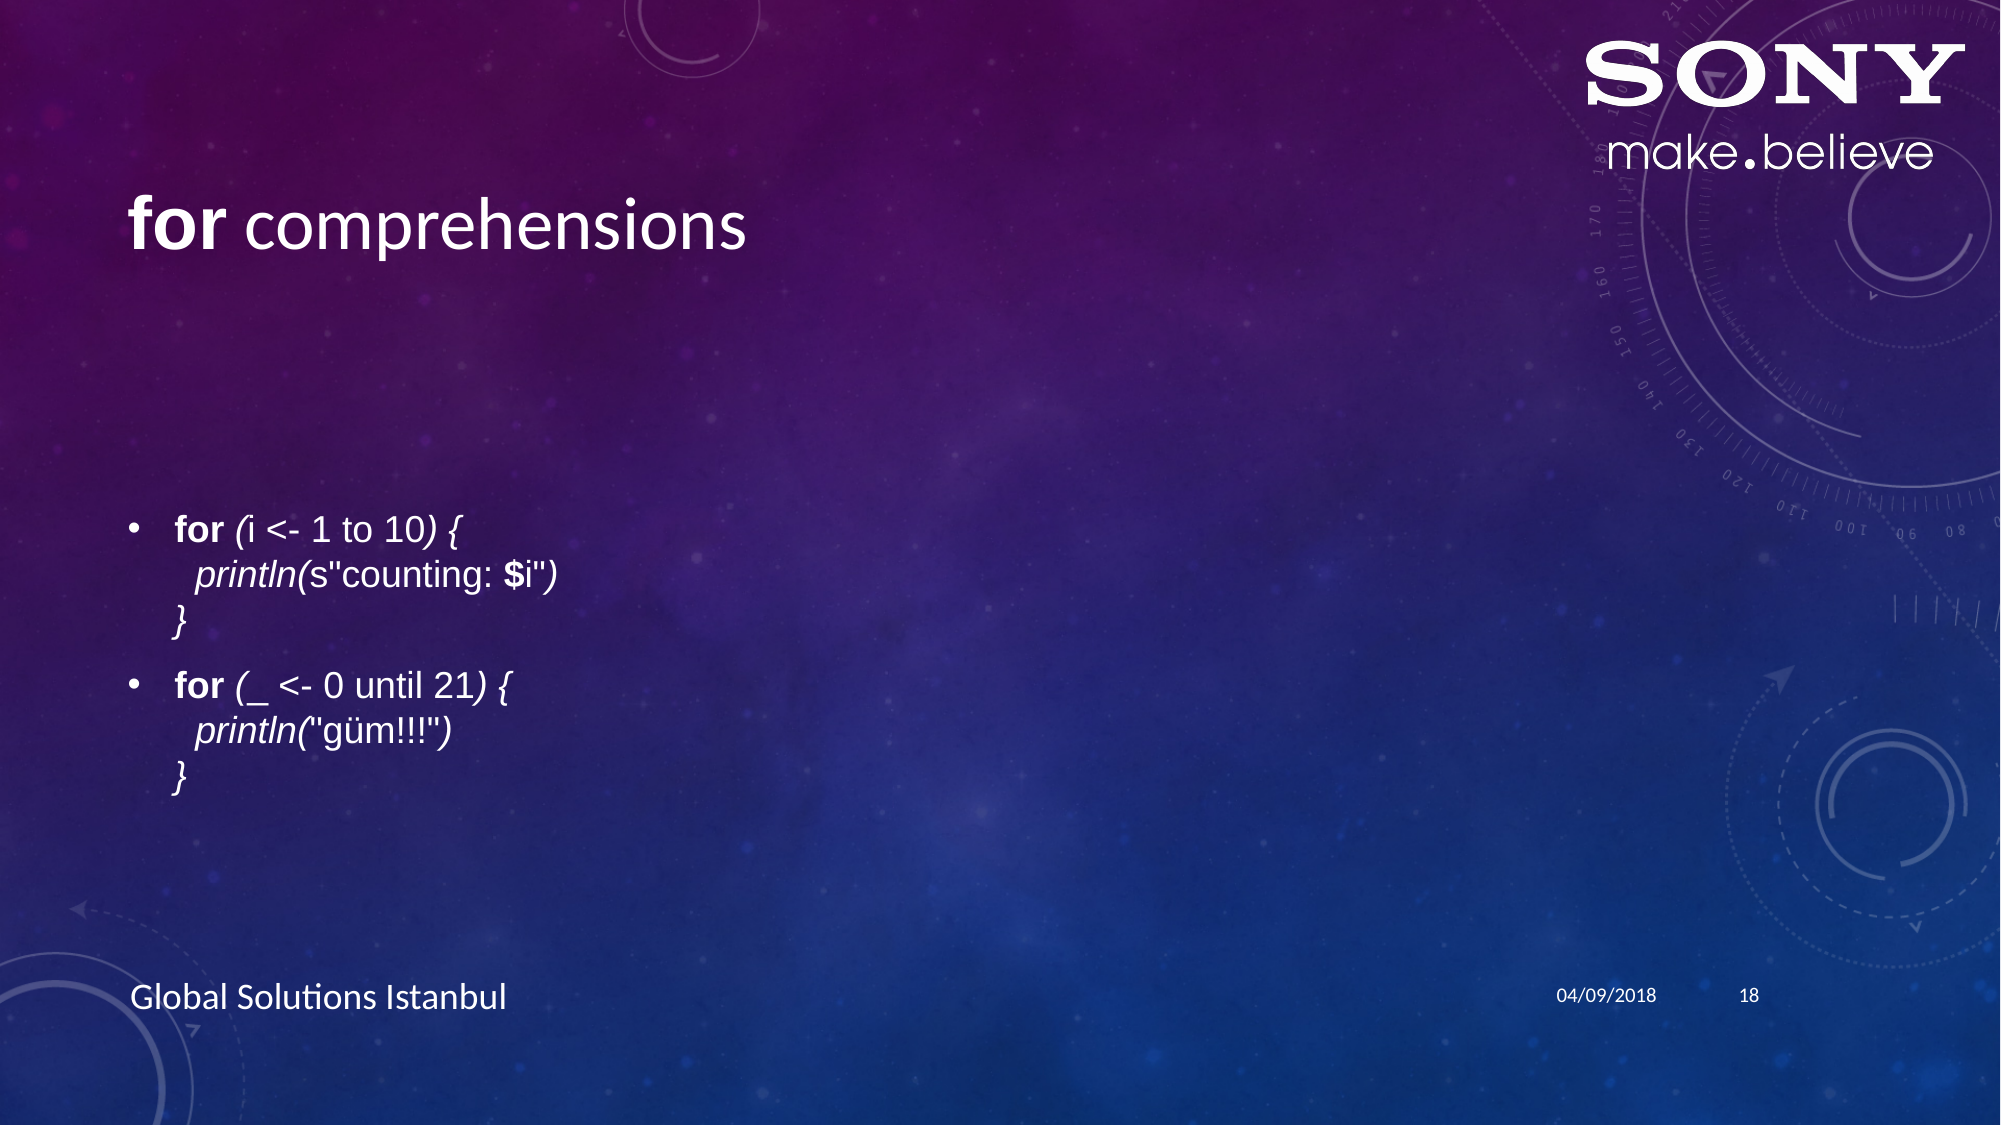

# for comprehensions
for (i <- 1 to 10) {
  println(s"counting: $i")
}
for (_ <- 0 until 21) {
  println("güm!!!")
}
04/09/2018
18